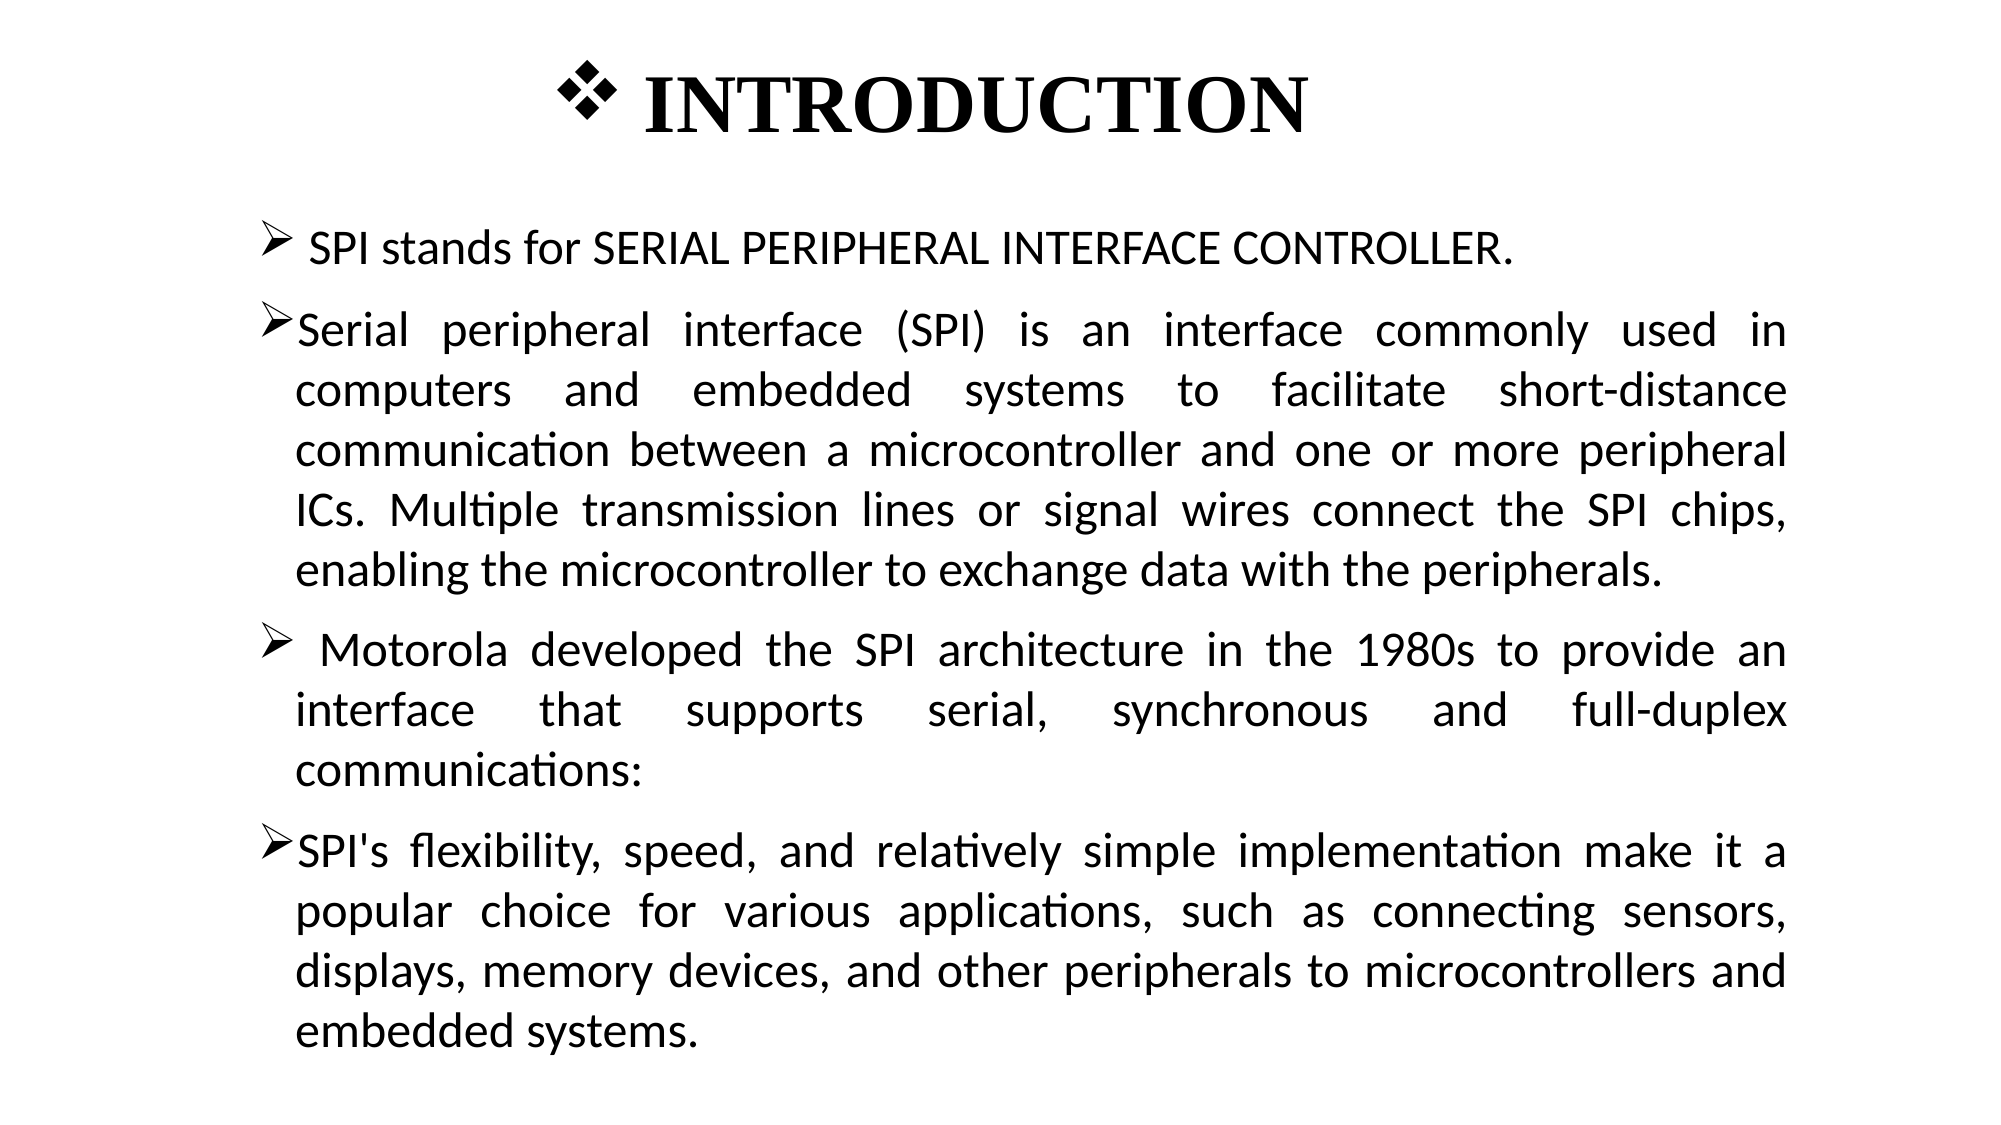

# INTRODUCTION
 SPI stands for SERIAL PERIPHERAL INTERFACE CONTROLLER.
Serial peripheral interface (SPI) is an interface commonly used in computers and embedded systems to facilitate short-distance communication between a microcontroller and one or more peripheral ICs. Multiple transmission lines or signal wires connect the SPI chips, enabling the microcontroller to exchange data with the peripherals.
 Motorola developed the SPI architecture in the 1980s to provide an interface that supports serial, synchronous and full-duplex communications:
SPI's flexibility, speed, and relatively simple implementation make it a popular choice for various applications, such as connecting sensors, displays, memory devices, and other peripherals to microcontrollers and embedded systems.